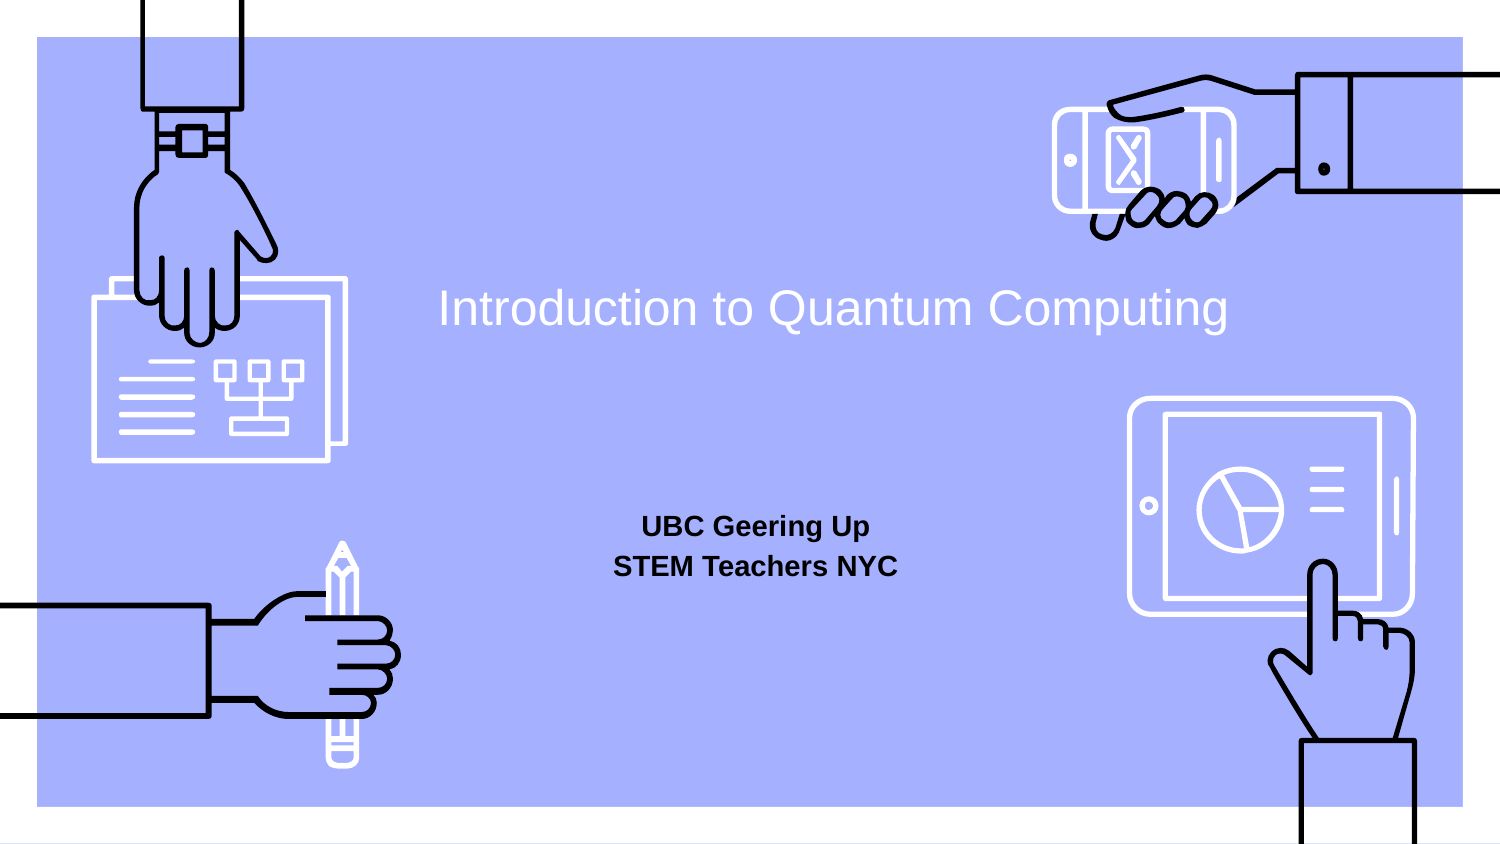

# Introduction to Quantum Computing
UBC Geering Up
STEM Teachers NYC